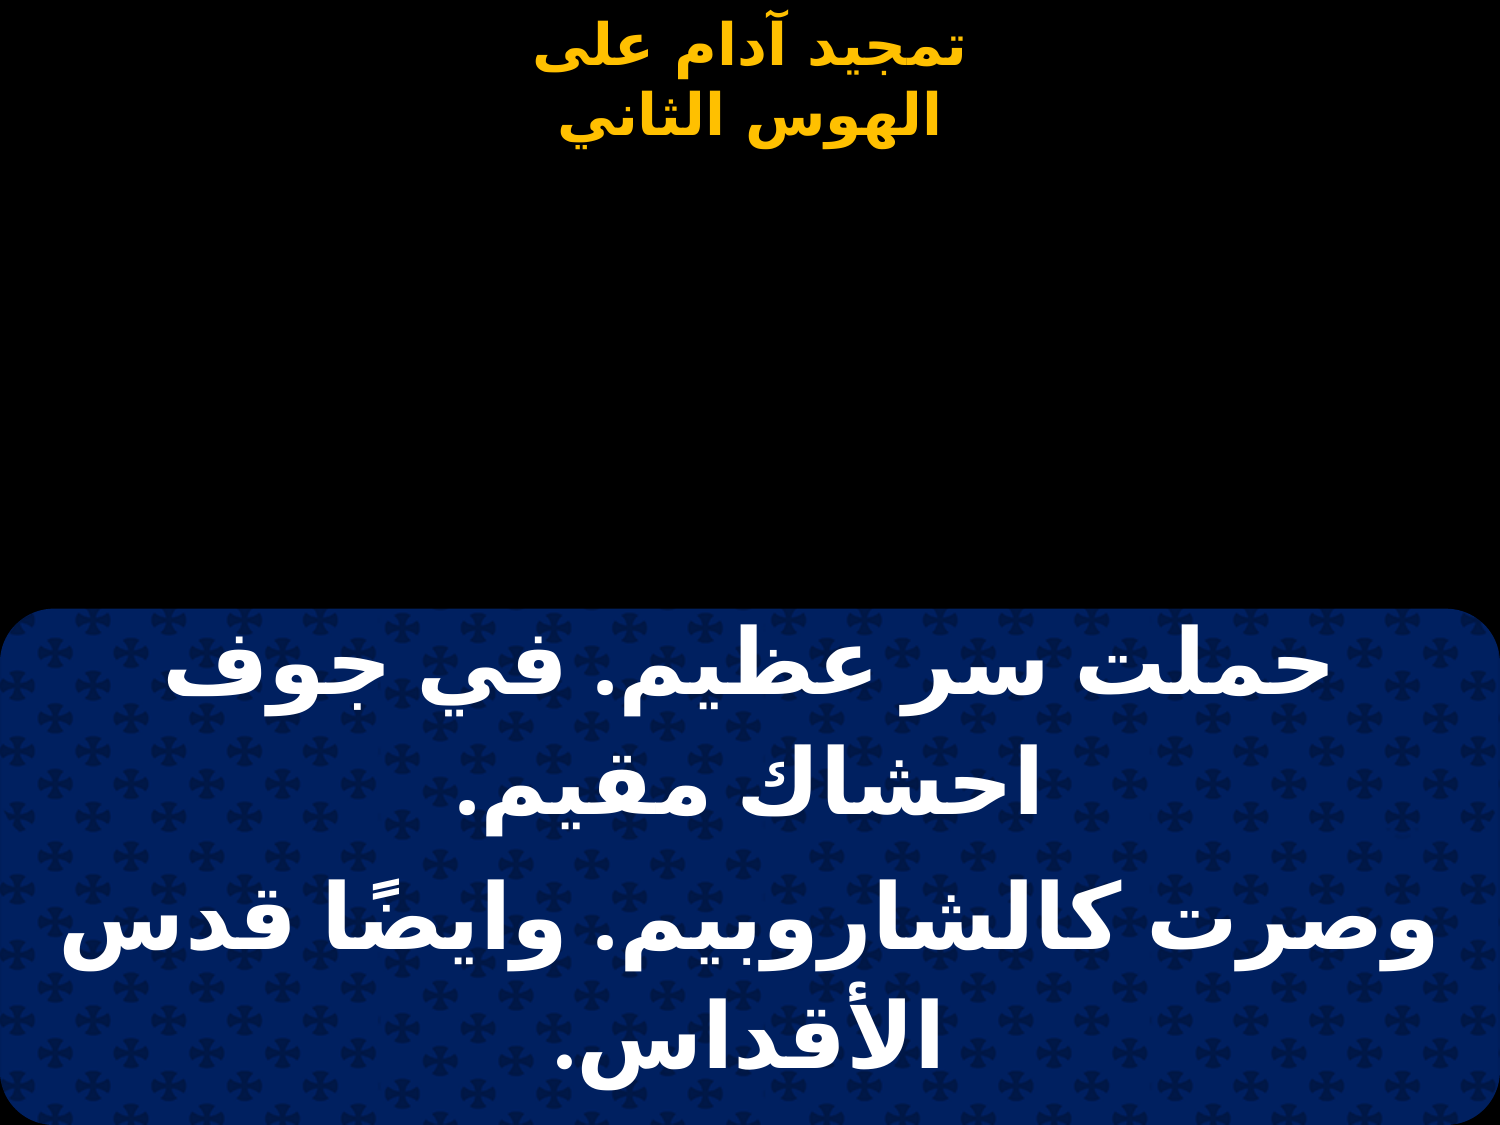

#
| حملت سر عظيم. في جوف احشاك مقيم. |
| --- |
| وصرت كالشاروبيم. وايضًا قدس الأقداس. |
|  |
| خلاص البشرية. ظهر بالكلية. |
| من بكر البتولية. عذراء من خاص الناس. |